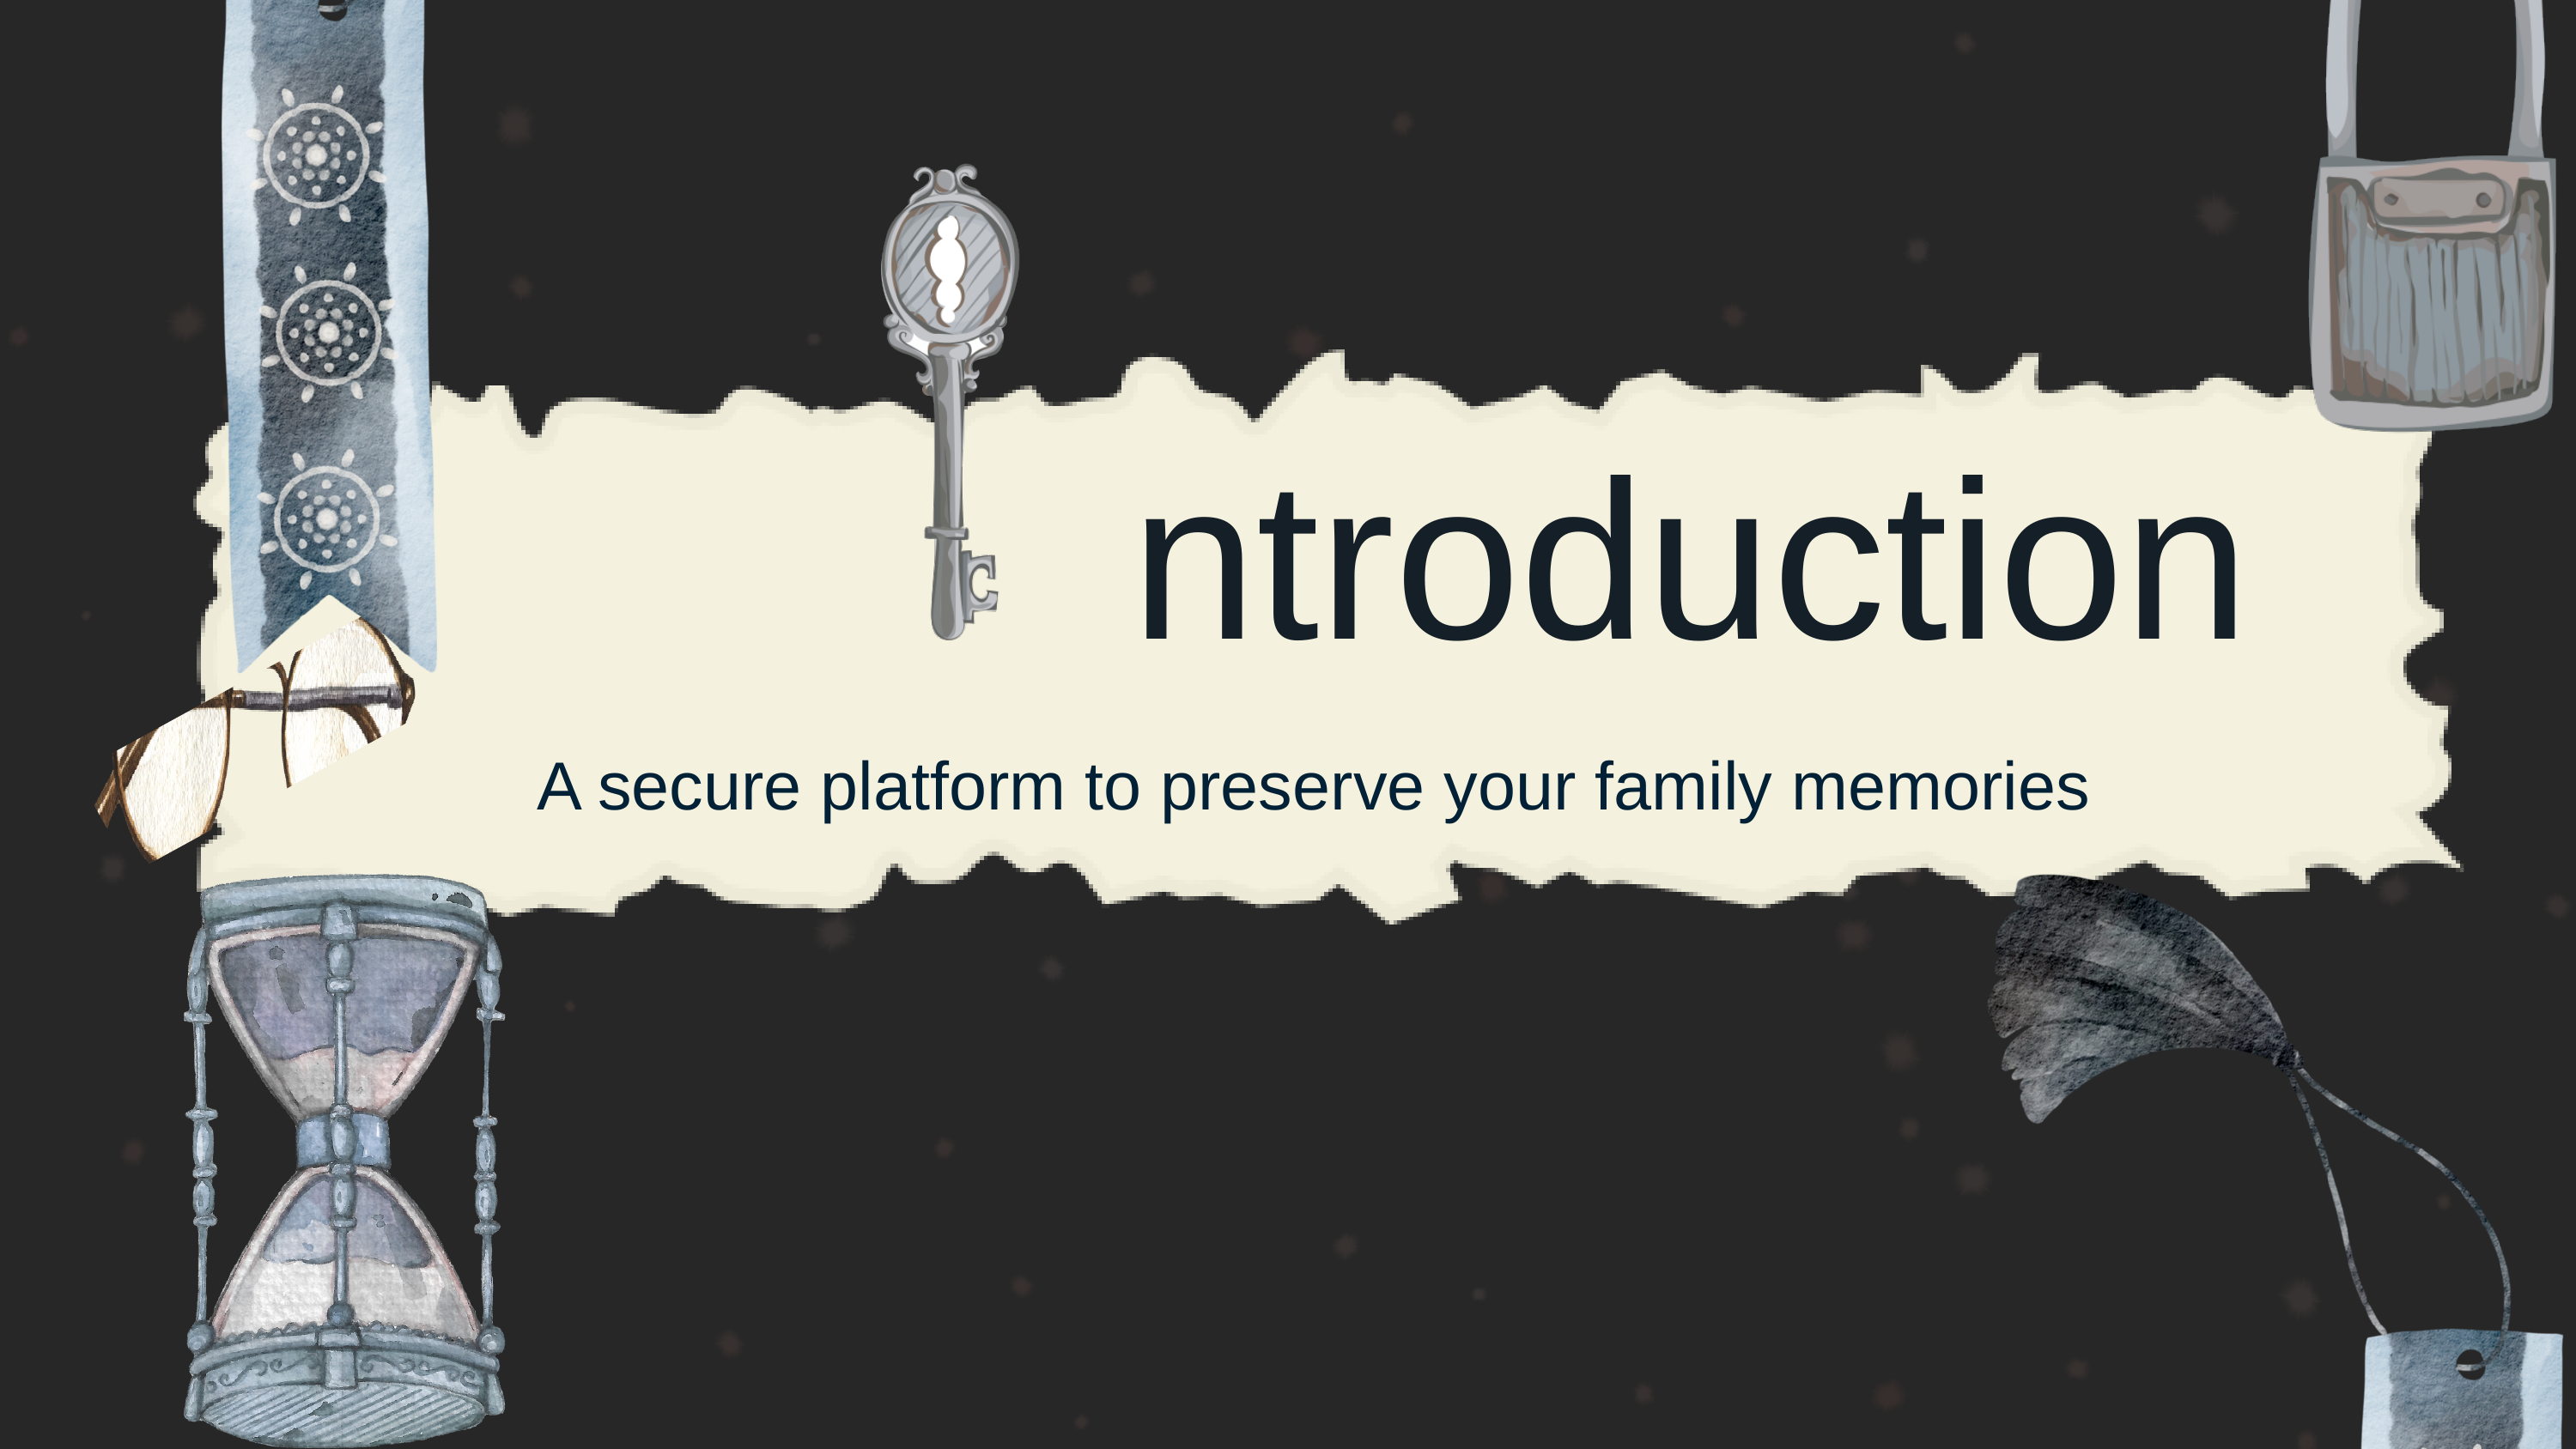

ntroduction

A secure platform to preserve your family memories